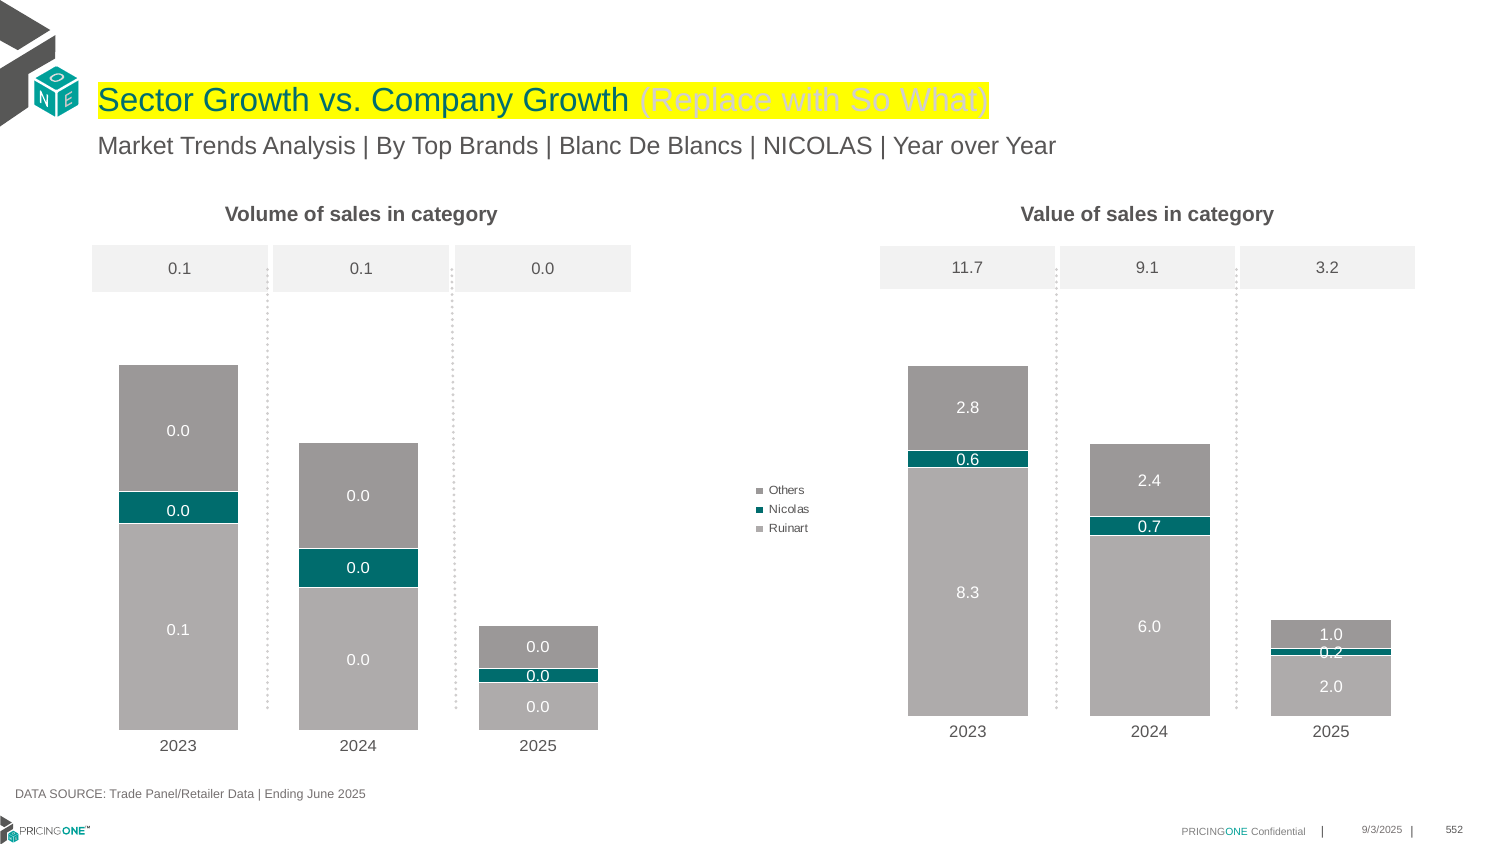

# Sector Growth vs. Company Growth (Replace with So What)
Market Trends Analysis | By Top Brands | Blanc De Blancs | NICOLAS | Year over Year
| Value of sales in category |  |  |
| --- | --- | --- |
| 11.7 | 9.1 | 3.2 |
| Volume of sales in category |  |  |
| --- | --- | --- |
| 0.1 | 0.1 | 0.0 |

### Chart

| Category | Ruinart | Nicolas | Others |
|---|---|---|---|
| 2023 | 8.299555 | 0.596718 | 2.835451 |
| 2024 | 6.020353 | 0.661709 | 2.423323 |
| 2025 | 2.023552 | 0.236788 | 0.961827 |

### Chart

| Category | Ruinart | Nicolas | Others |
|---|---|---|---|
| 2023 | 0.067027 | 0.010255 | 0.041101 |
| 2024 | 0.046259 | 0.012523 | 0.034128 |
| 2025 | 0.015602 | 0.00436 | 0.014115 |
DATA SOURCE: Trade Panel/Retailer Data | Ending June 2025

9/3/2025
552